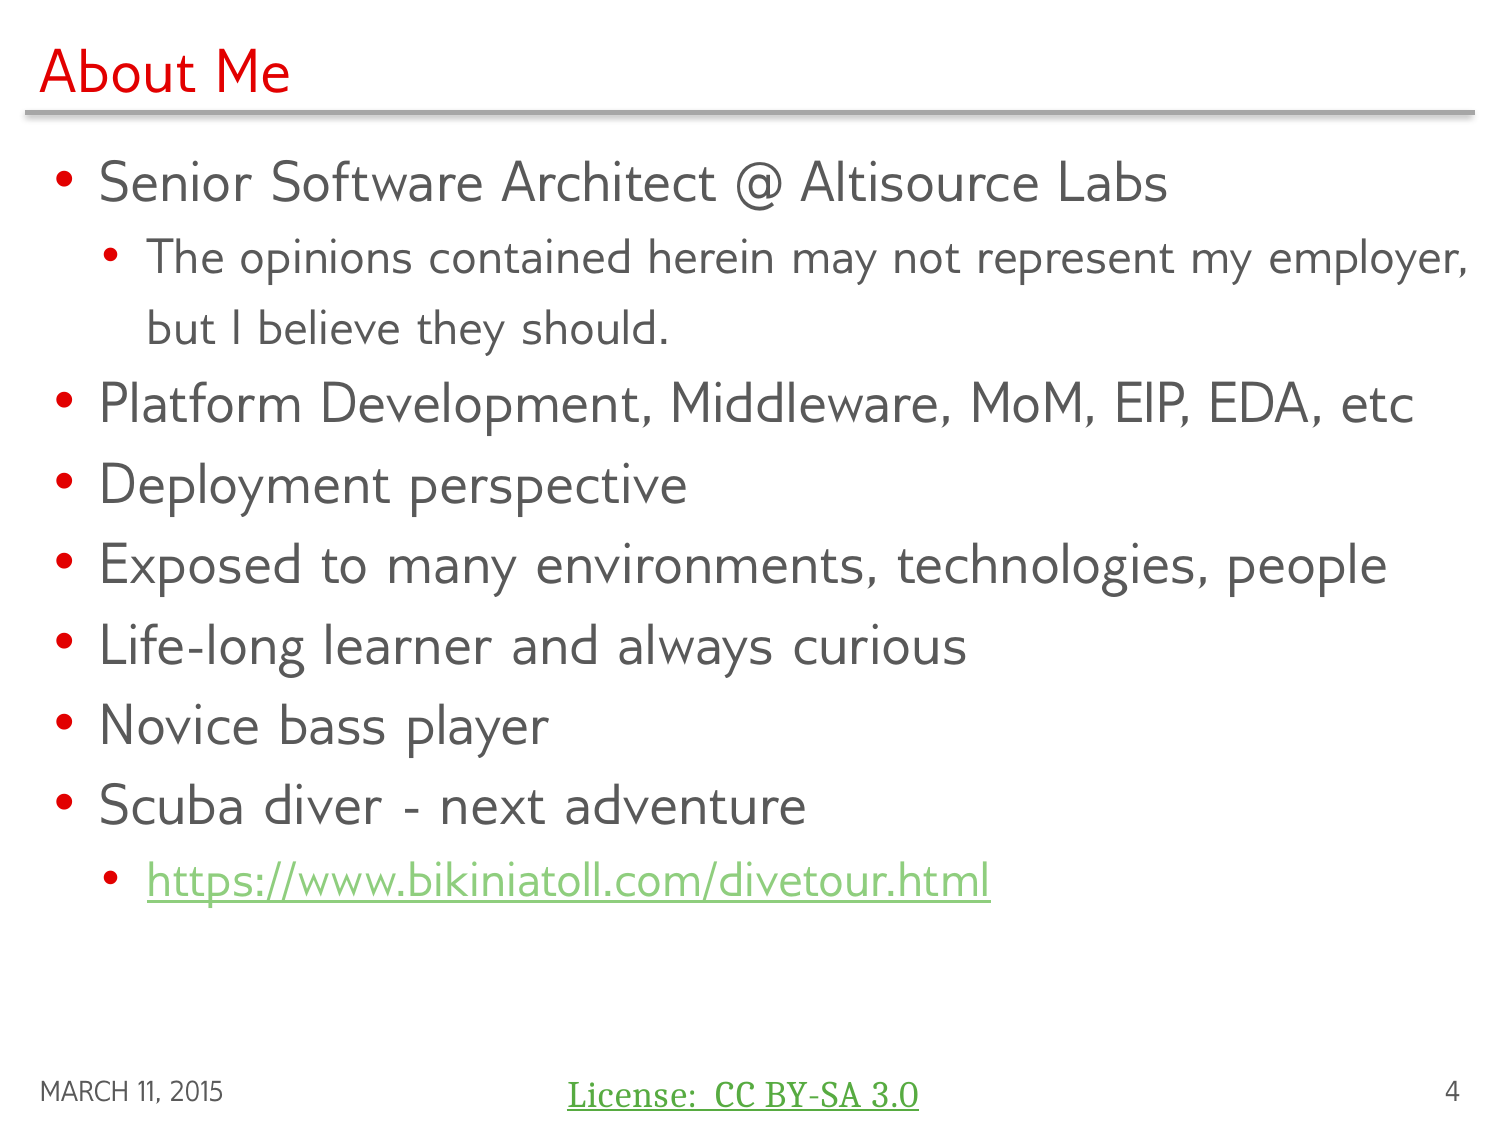

# About Me
Senior Software Architect @ Altisource Labs
The opinions contained herein may not represent my employer,
   but I believe they should.
Platform Development, Middleware, MoM, EIP, EDA, etc
Deployment perspective
Exposed to many environments, technologies, people
Life-long learner and always curious
Novice bass player
Scuba diver - next adventure
https://www.bikiniatoll.com/divetour.html

March 11, 2015
4